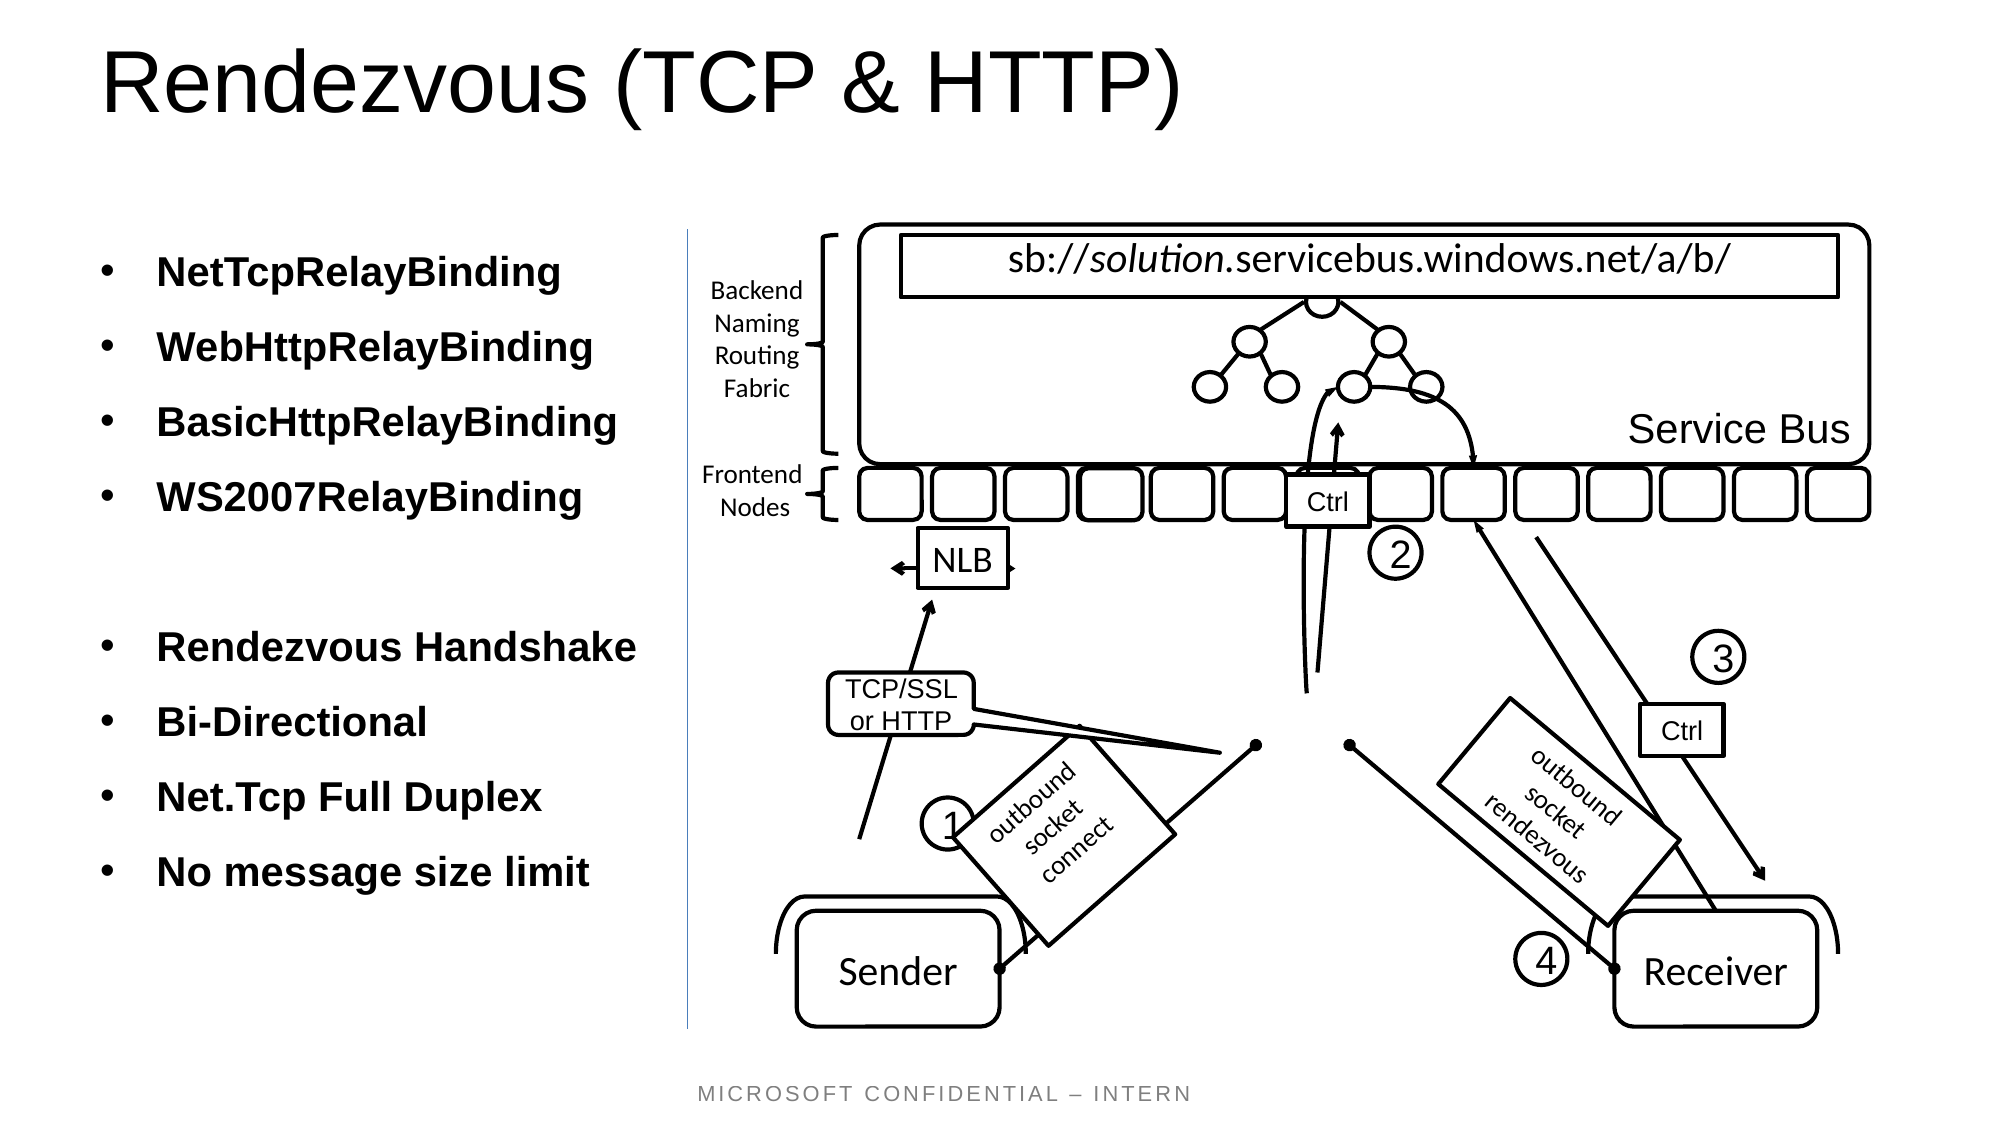

# Rendezvous (TCP & HTTP)
Service Bus

sb://solution.servicebus.windows.net/a/b/
NetTcpRelayBinding
WebHttpRelayBinding
BasicHttpRelayBinding
WS2007RelayBinding

Rendezvous Handshake
Bi-Directional
Net.Tcp Full Duplex
No message size limit
Backend
Naming
Routing
Fabric

Ctrl
Frontend
Nodes

2
NLB
Ctrl
3
TCP/SSL or HTTP
outbound
socket
connect
outbound
socket
rendezvous
1

Sender
Receiver
4